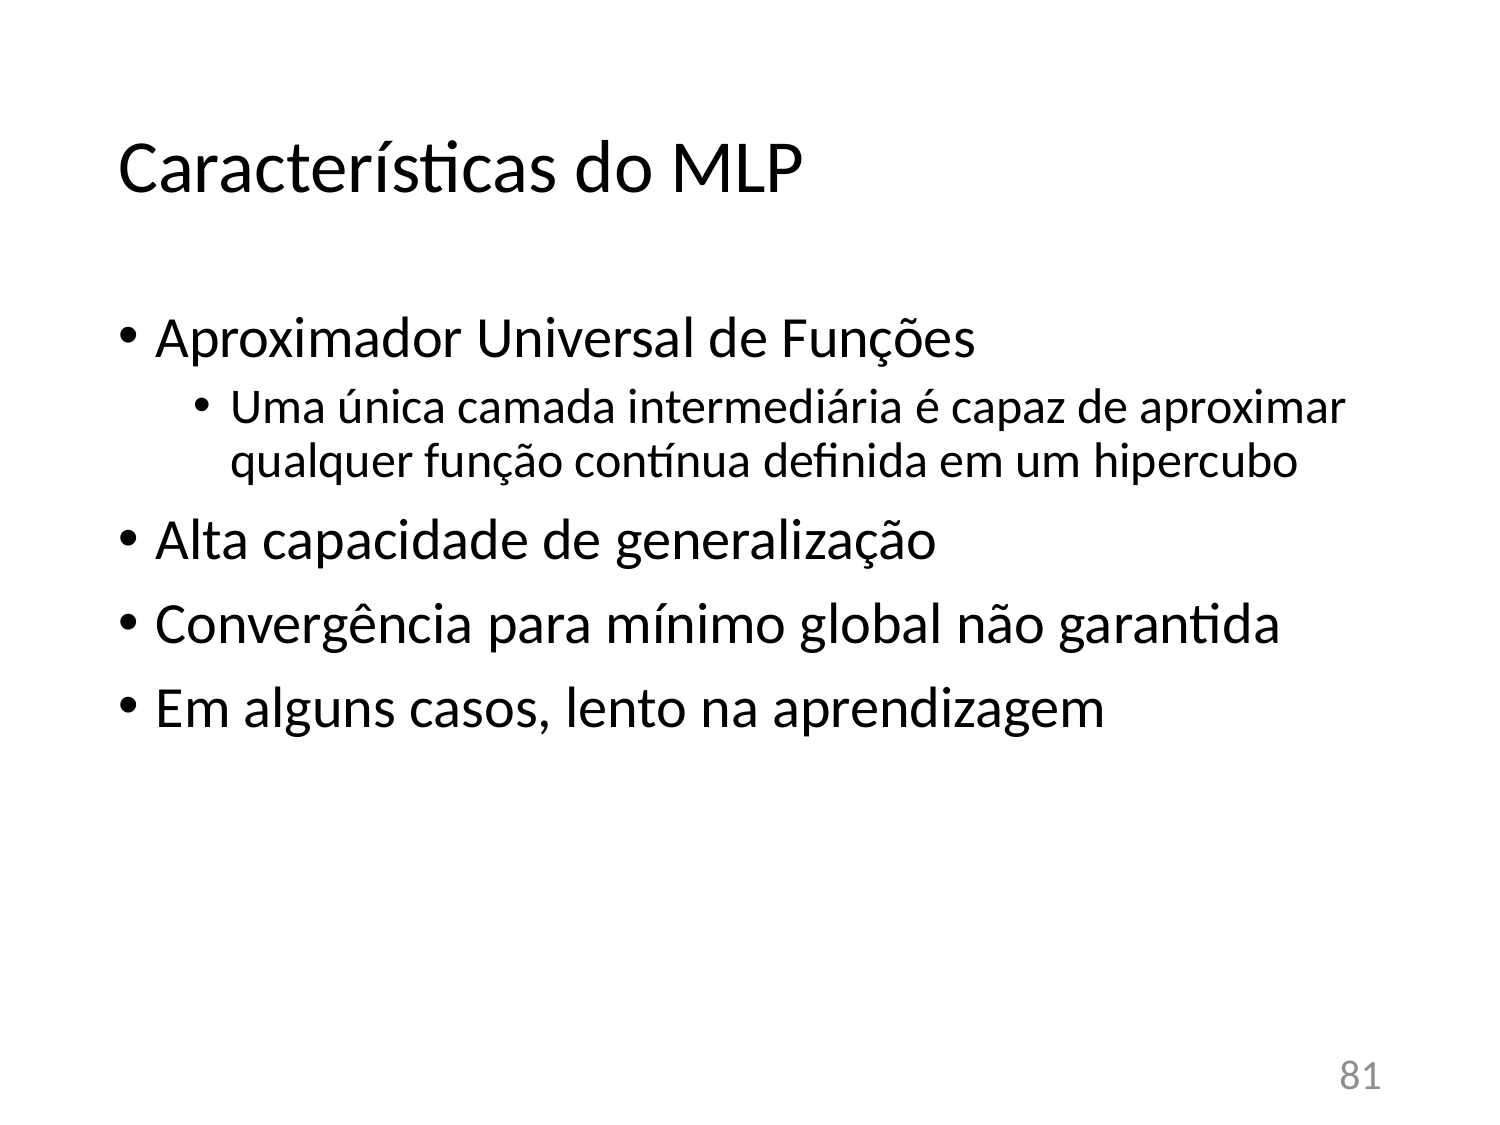

# Características do MLP
Aproximador Universal de Funções
Uma única camada intermediária é capaz de aproximar qualquer função contínua definida em um hipercubo
Alta capacidade de generalização
Convergência para mínimo global não garantida
Em alguns casos, lento na aprendizagem
81